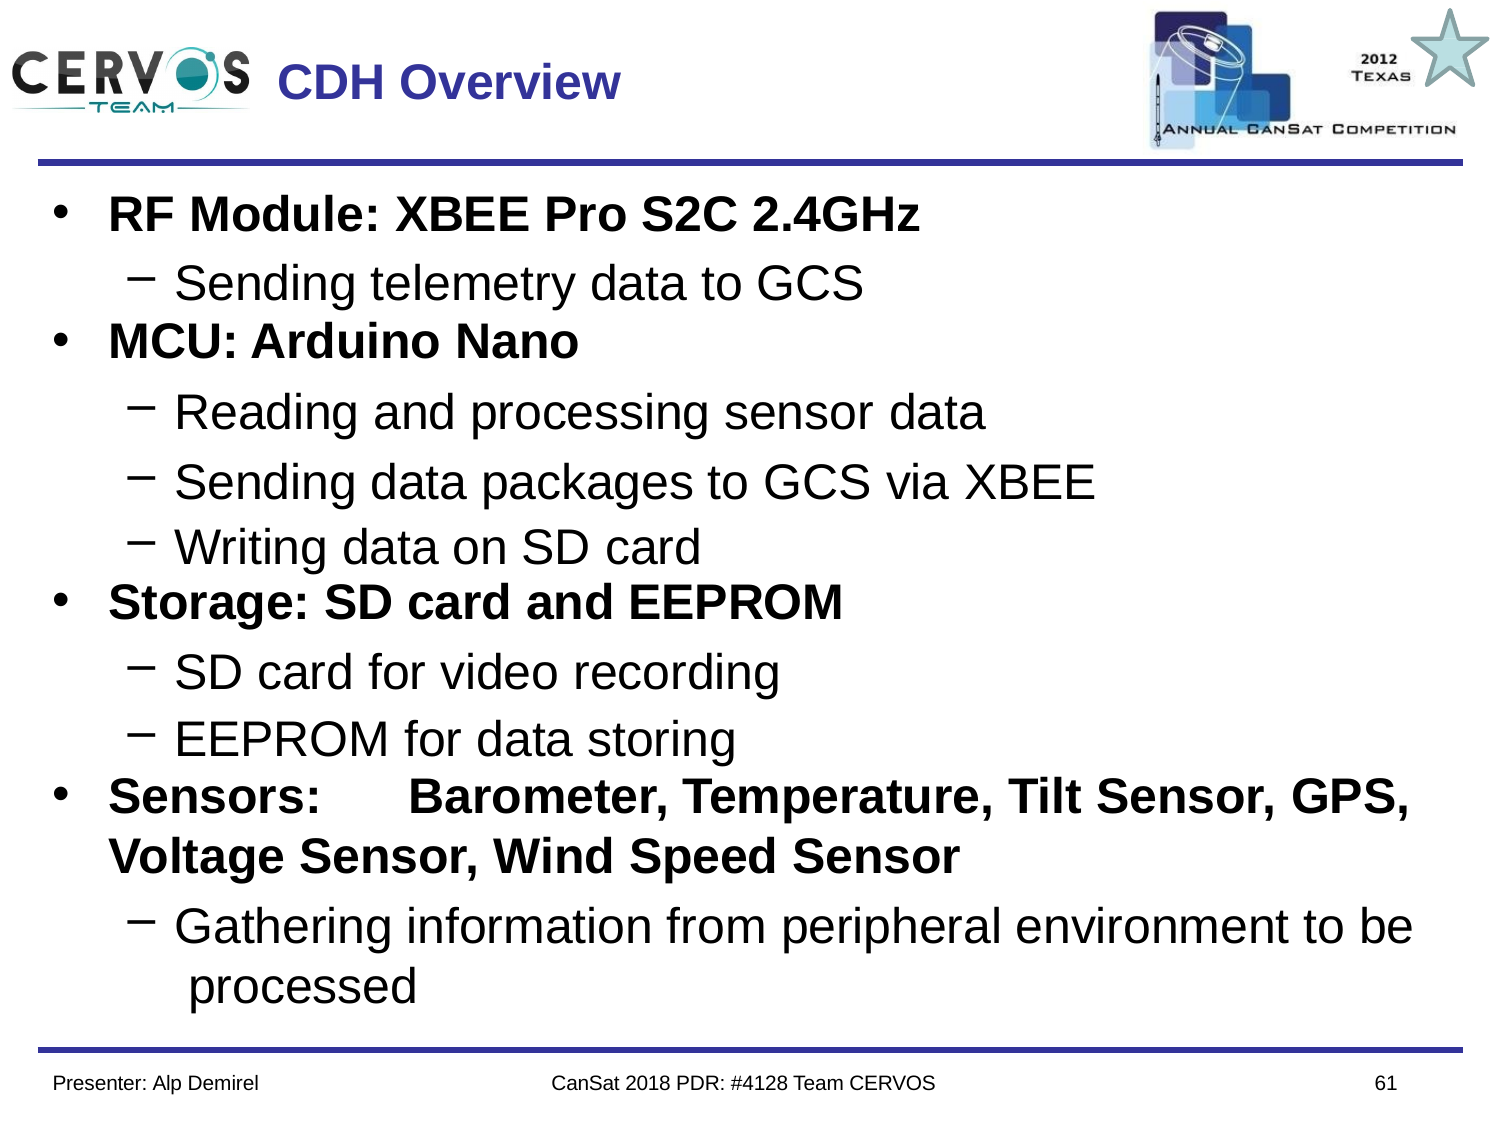

Team Logo
Here
(If You Want)

# CDH Overview

RF Module: XBEE Pro S2C 2.4GHz
Sending telemetry data to GCS
MCU: Arduino Nano
Reading and processing sensor data
Sending data packages to GCS via XBEE
Writing data on SD card
Storage: SD card and EEPROM
SD card for video recording
EEPROM for data storing
Sensors:	Barometer, Temperature, Tilt Sensor, GPS,
Voltage Sensor, Wind Speed Sensor
Gathering information from peripheral environment to be  processed
61
Presenter: Alp Demirel
CanSat 2018 PDR: #4128 Team CERVOS